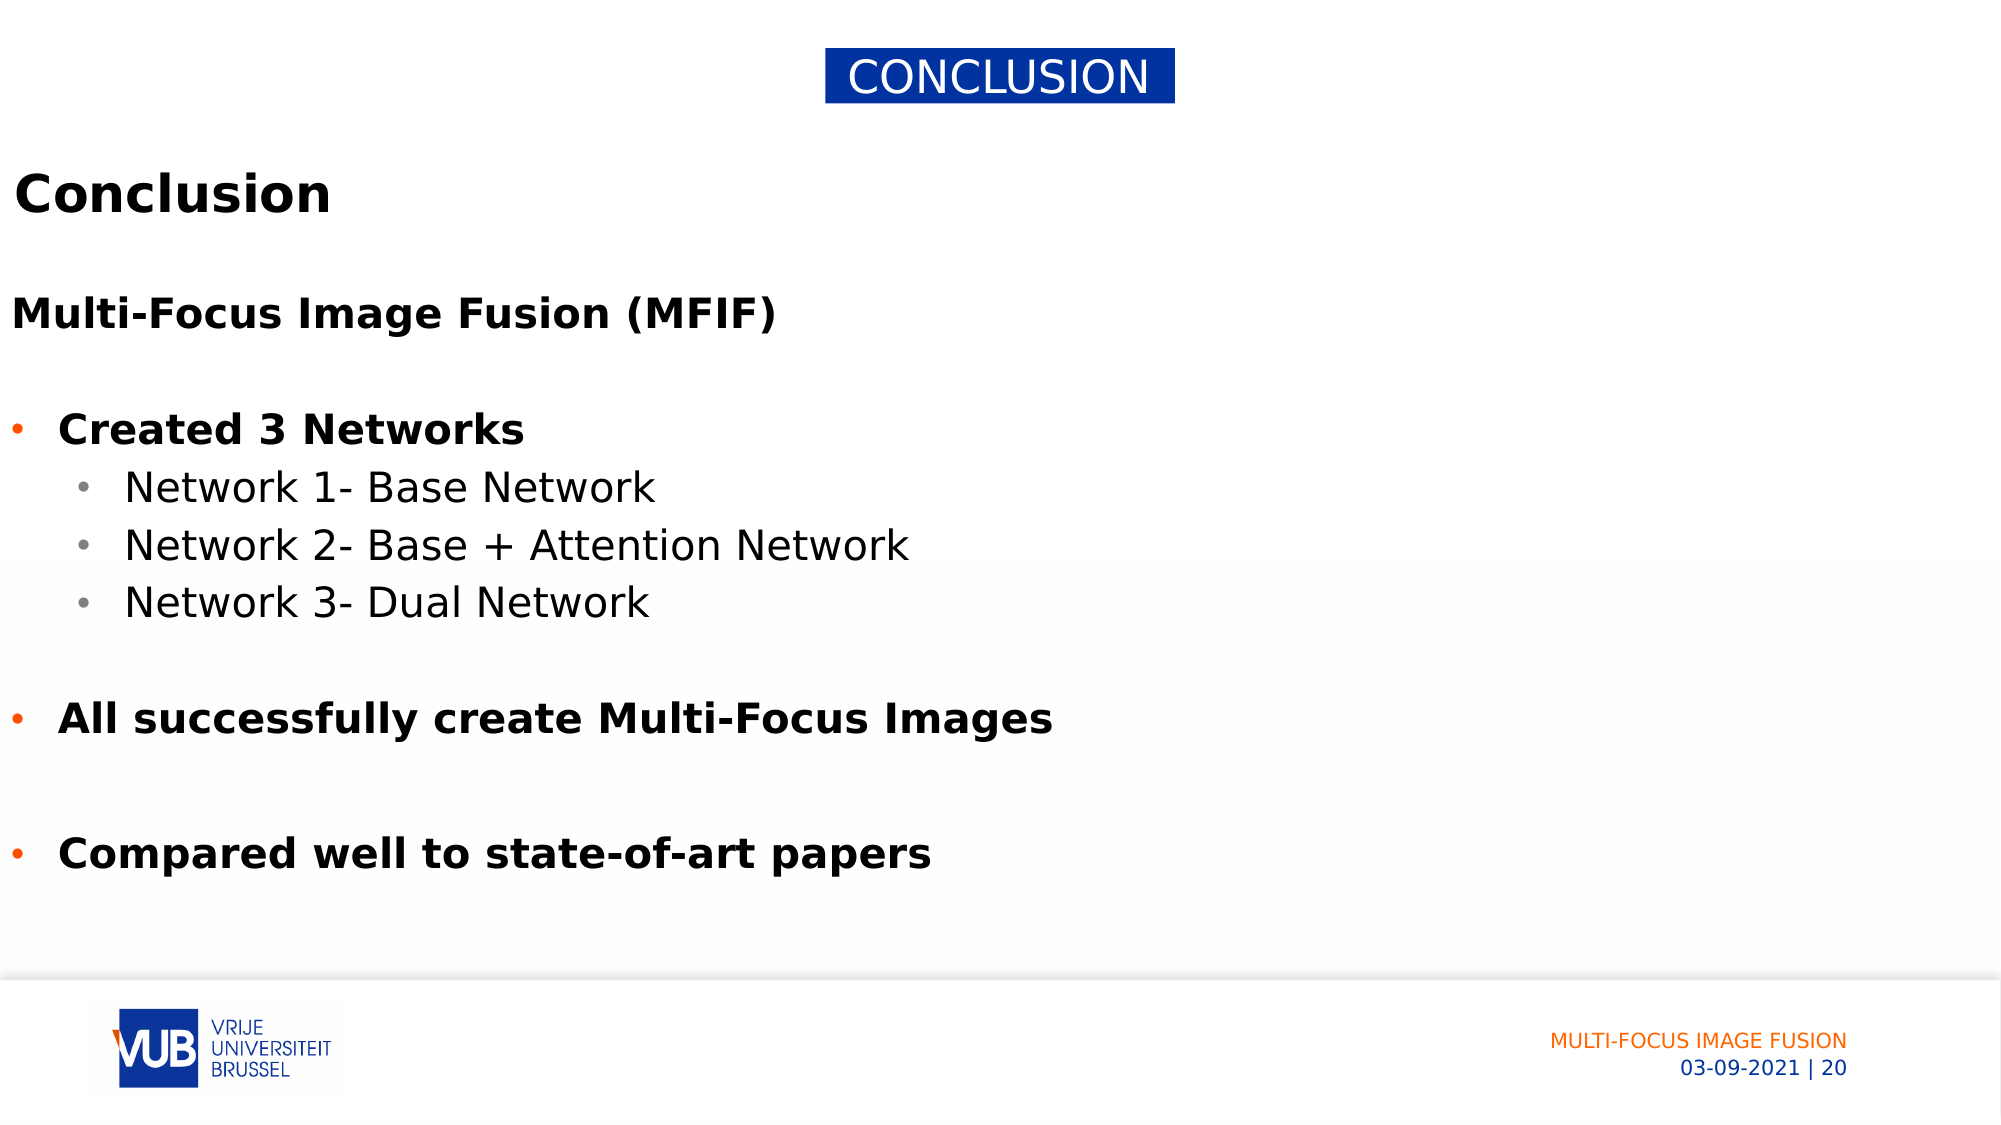

Conclusion
Conclusion
Multi-Focus Image Fusion (MFIF)

Created 3 Networks
Network 1- Base Network
Network 2- Base + Attention Network
Network 3- Dual Network

All successfully create Multi-Focus Images

Compared well to state-of-art papers

MULTI-FOCUS IMAGE FUSION
 03-09-2021 | 20